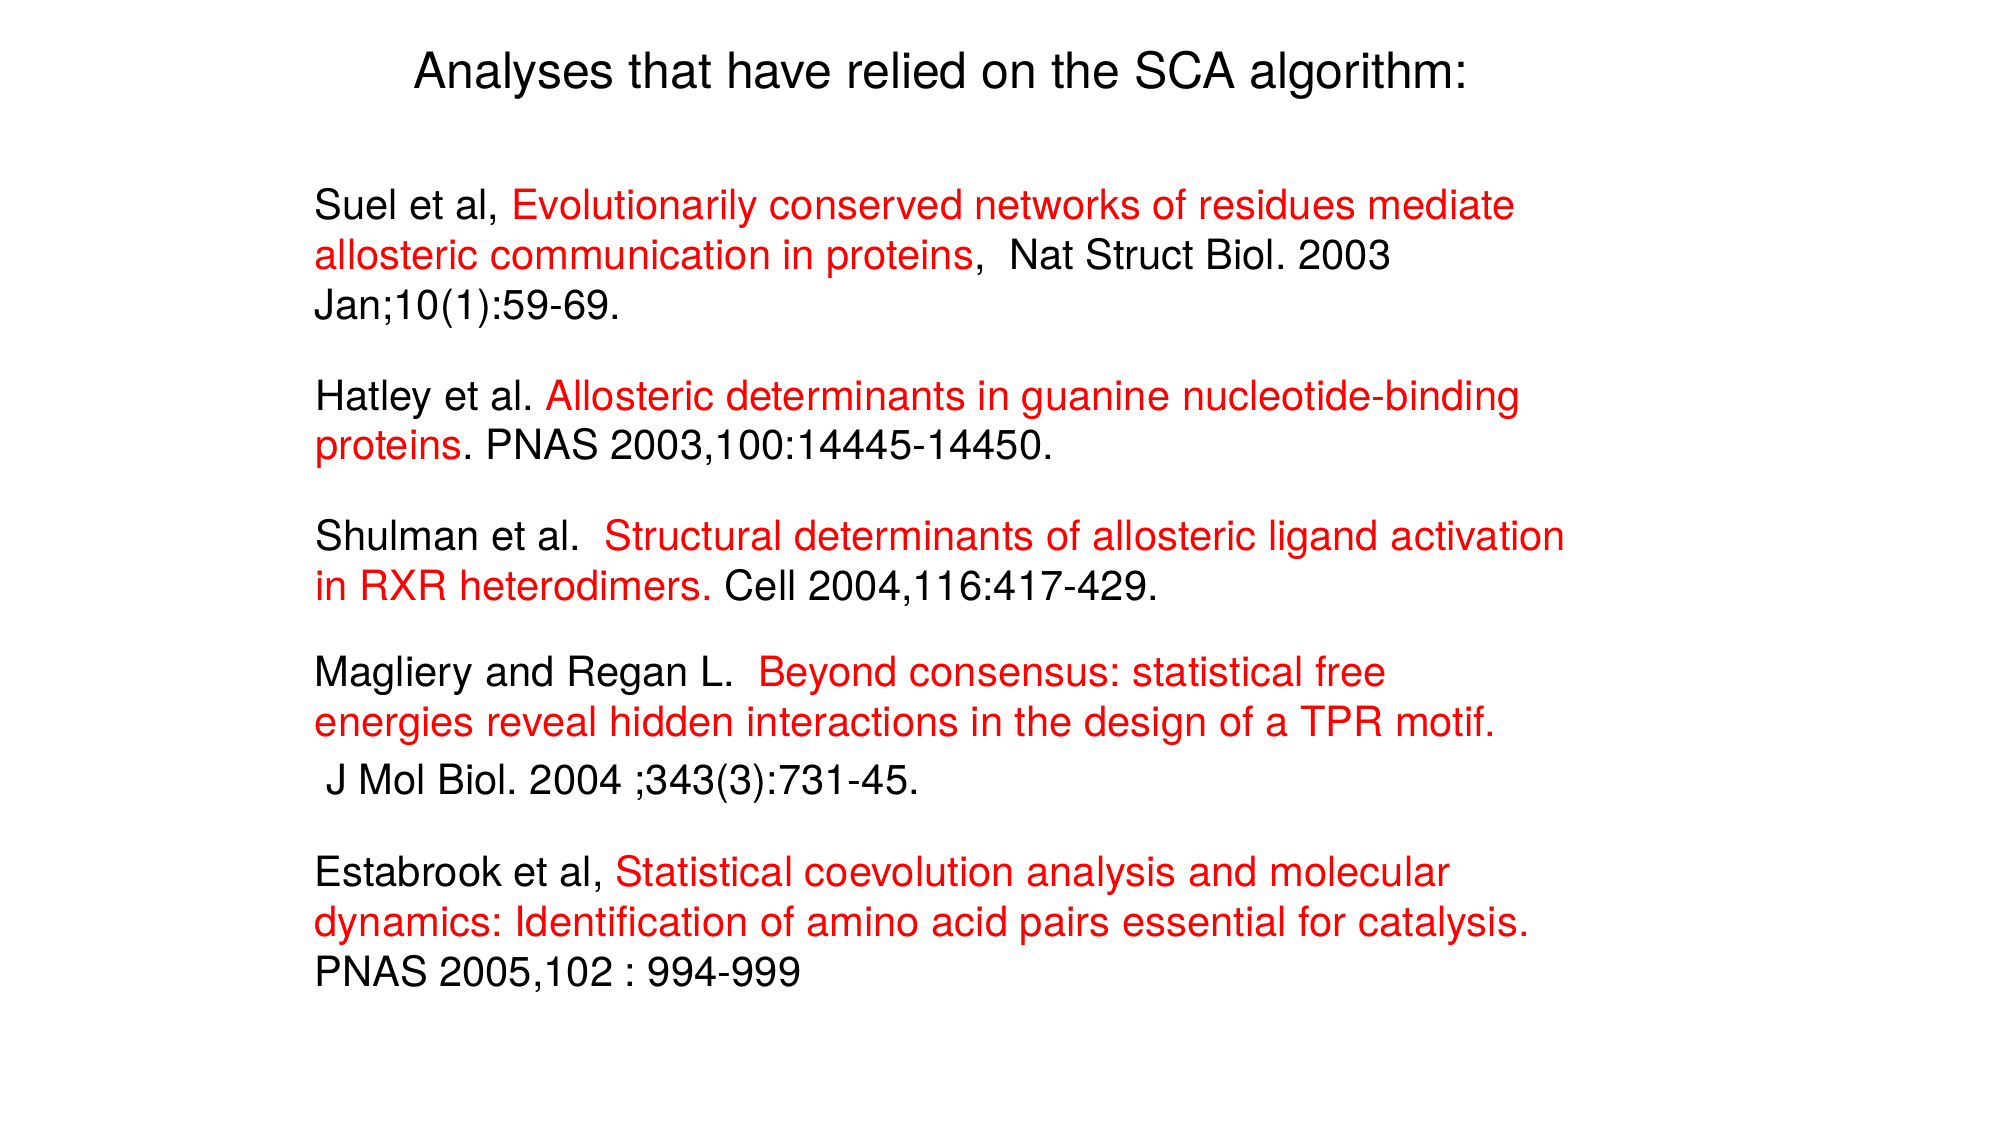

Analyses that have relied on the SCA algorithm:
Suel et al, Evolutionarily conserved networks of residues mediate allosteric communication in proteins,  Nat Struct Biol. 2003 Jan;10(1):59-69.
Hatley et al. Allosteric determinants in guanine nucleotide-binding
proteins. PNAS 2003,100:14445-14450.
Shulman et al.  Structural determinants of allosteric ligand activation
in RXR heterodimers. Cell 2004,116:417-429.
Magliery and Regan L.  Beyond consensus: statistical free energies reveal hidden interactions in the design of a TPR motif.  J Mol Biol. 2004 ;343(3):731-45.
Estabrook et al, Statistical coevolution analysis and molecular dynamics: Identification of amino acid pairs essential for catalysis.  PNAS 2005,102 : 994-999